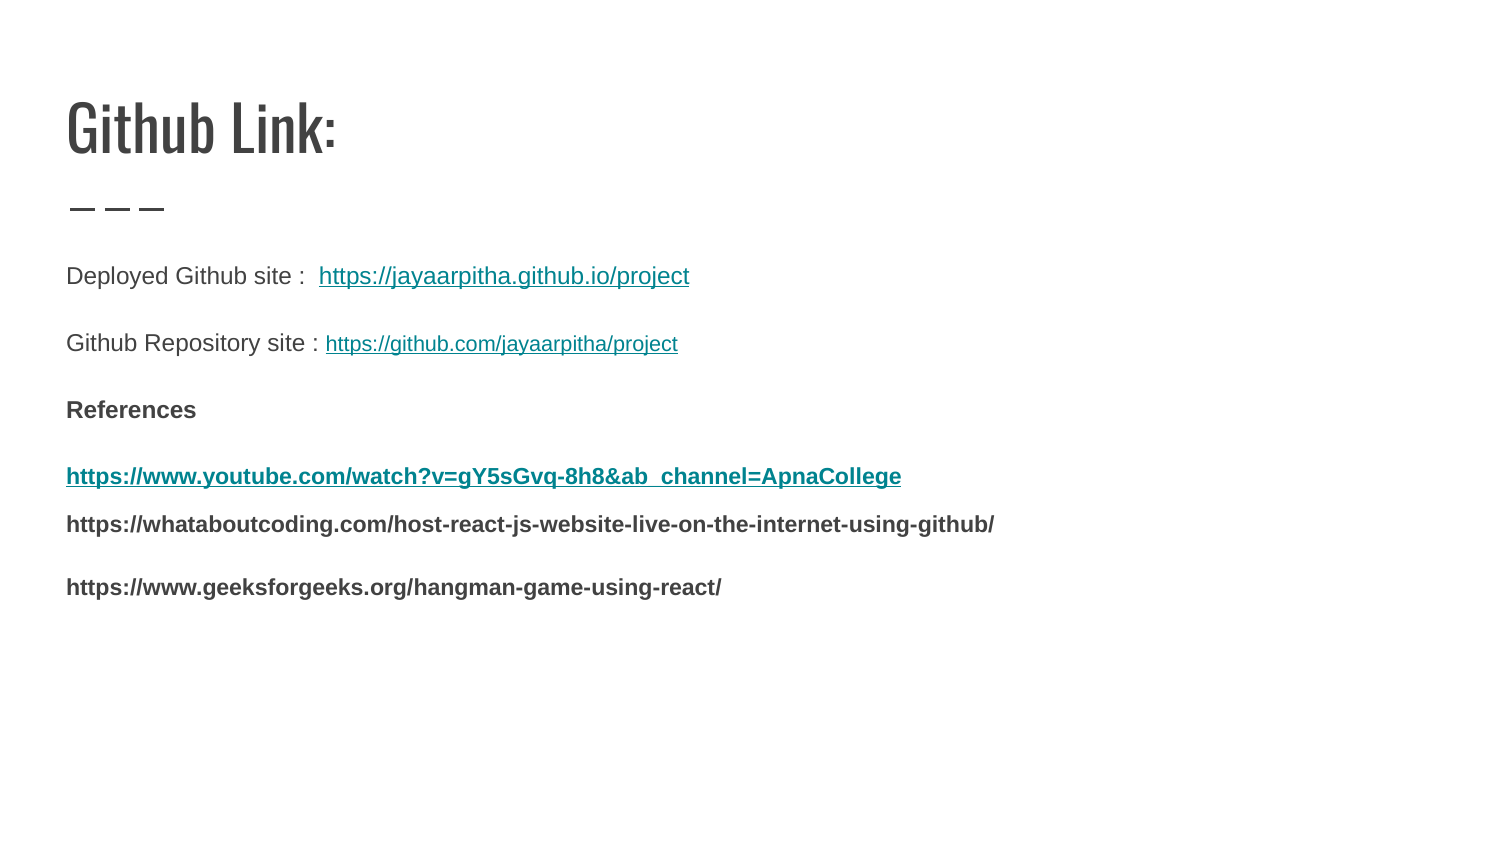

# Github Link:
Deployed Github site :  https://jayaarpitha.github.io/project
Github Repository site : https://github.com/jayaarpitha/project
References
https://www.youtube.com/watch?v=gY5sGvq-8h8&ab_channel=ApnaCollege
https://whataboutcoding.com/host-react-js-website-live-on-the-internet-using-github/
https://www.geeksforgeeks.org/hangman-game-using-react/